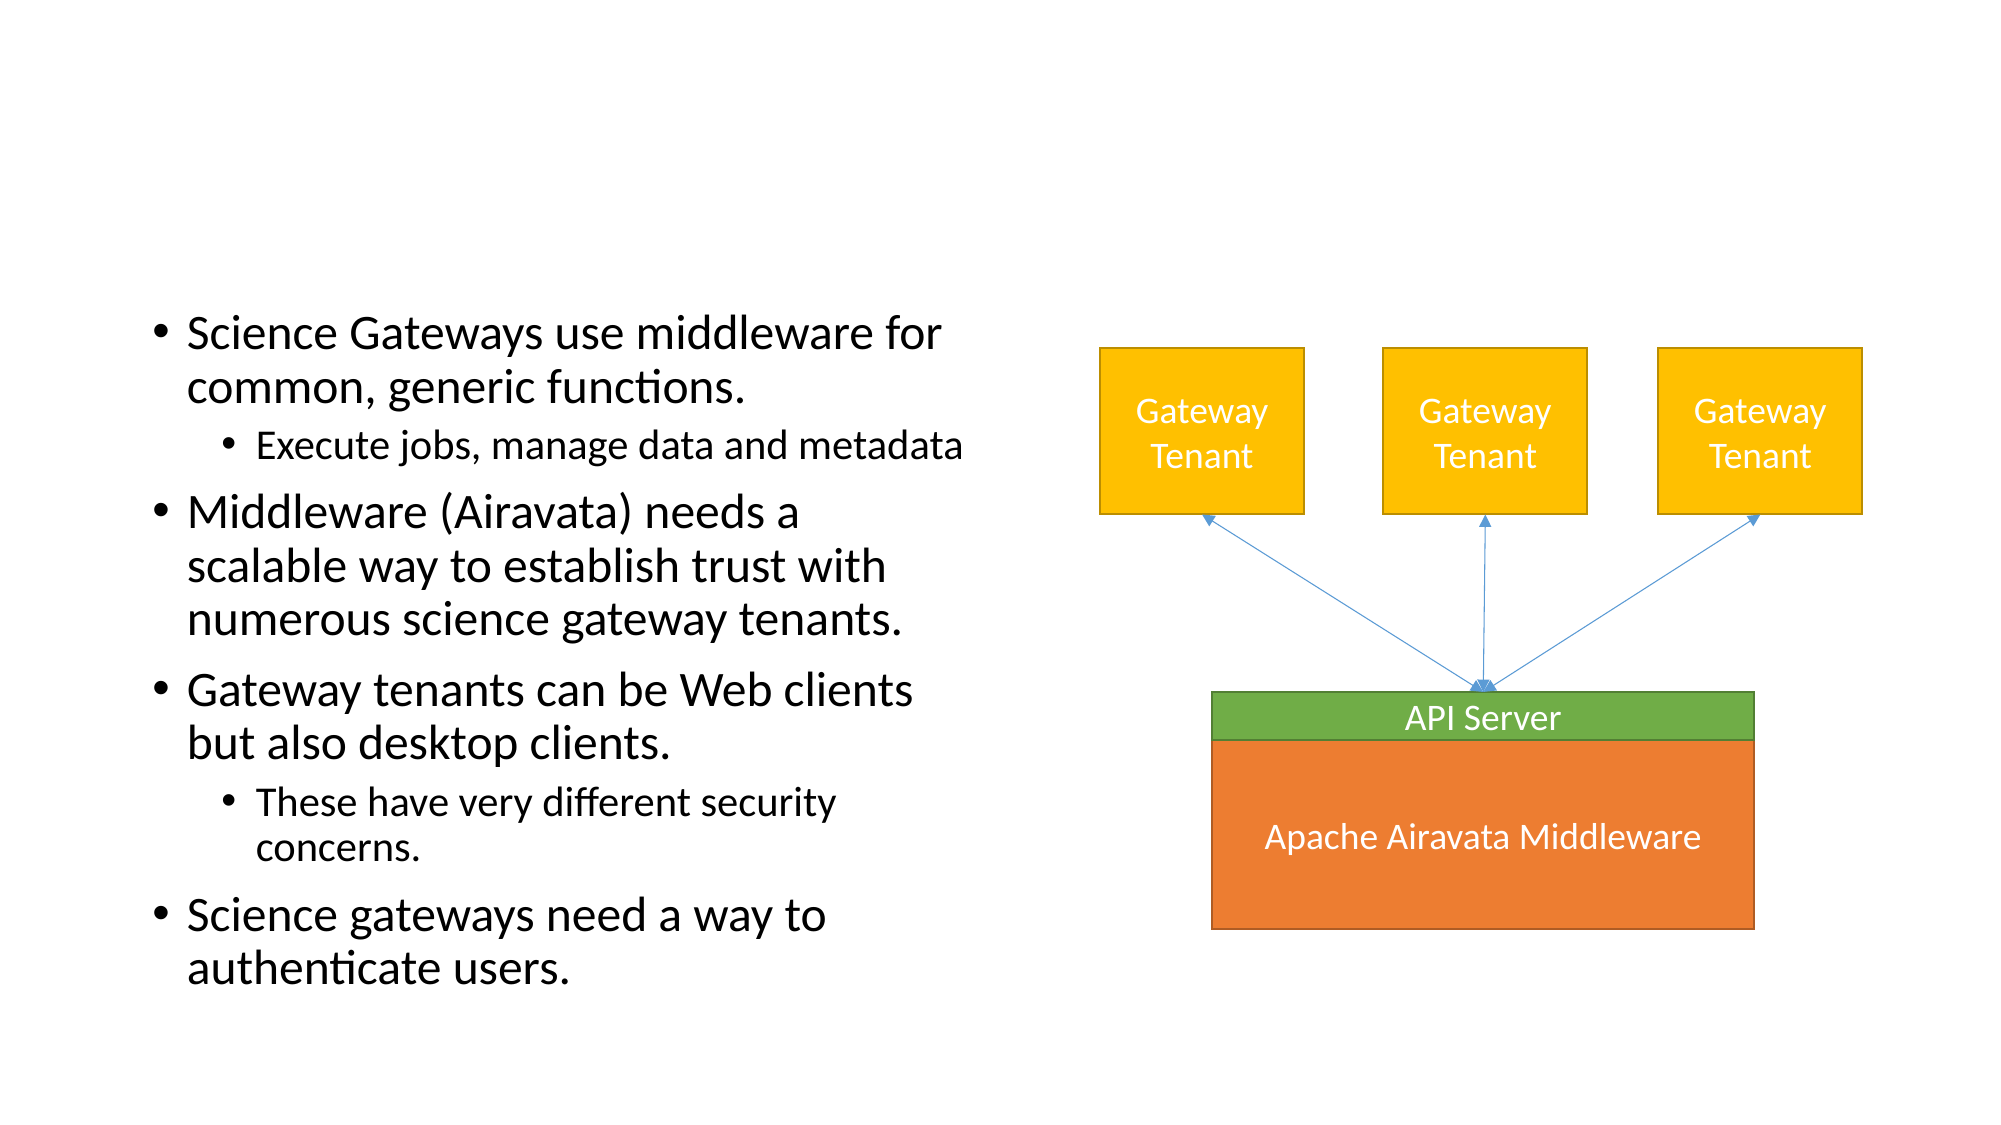

# General Gateway Issues
Science Gateways use middleware for common, generic functions.
Execute jobs, manage data and metadata
Middleware (Airavata) needs a scalable way to establish trust with numerous science gateway tenants.
Gateway tenants can be Web clients but also desktop clients.
These have very different security concerns.
Science gateways need a way to authenticate users.
Gateway Tenant
Gateway Tenant
Gateway Tenant
API Server
Apache Airavata Middleware